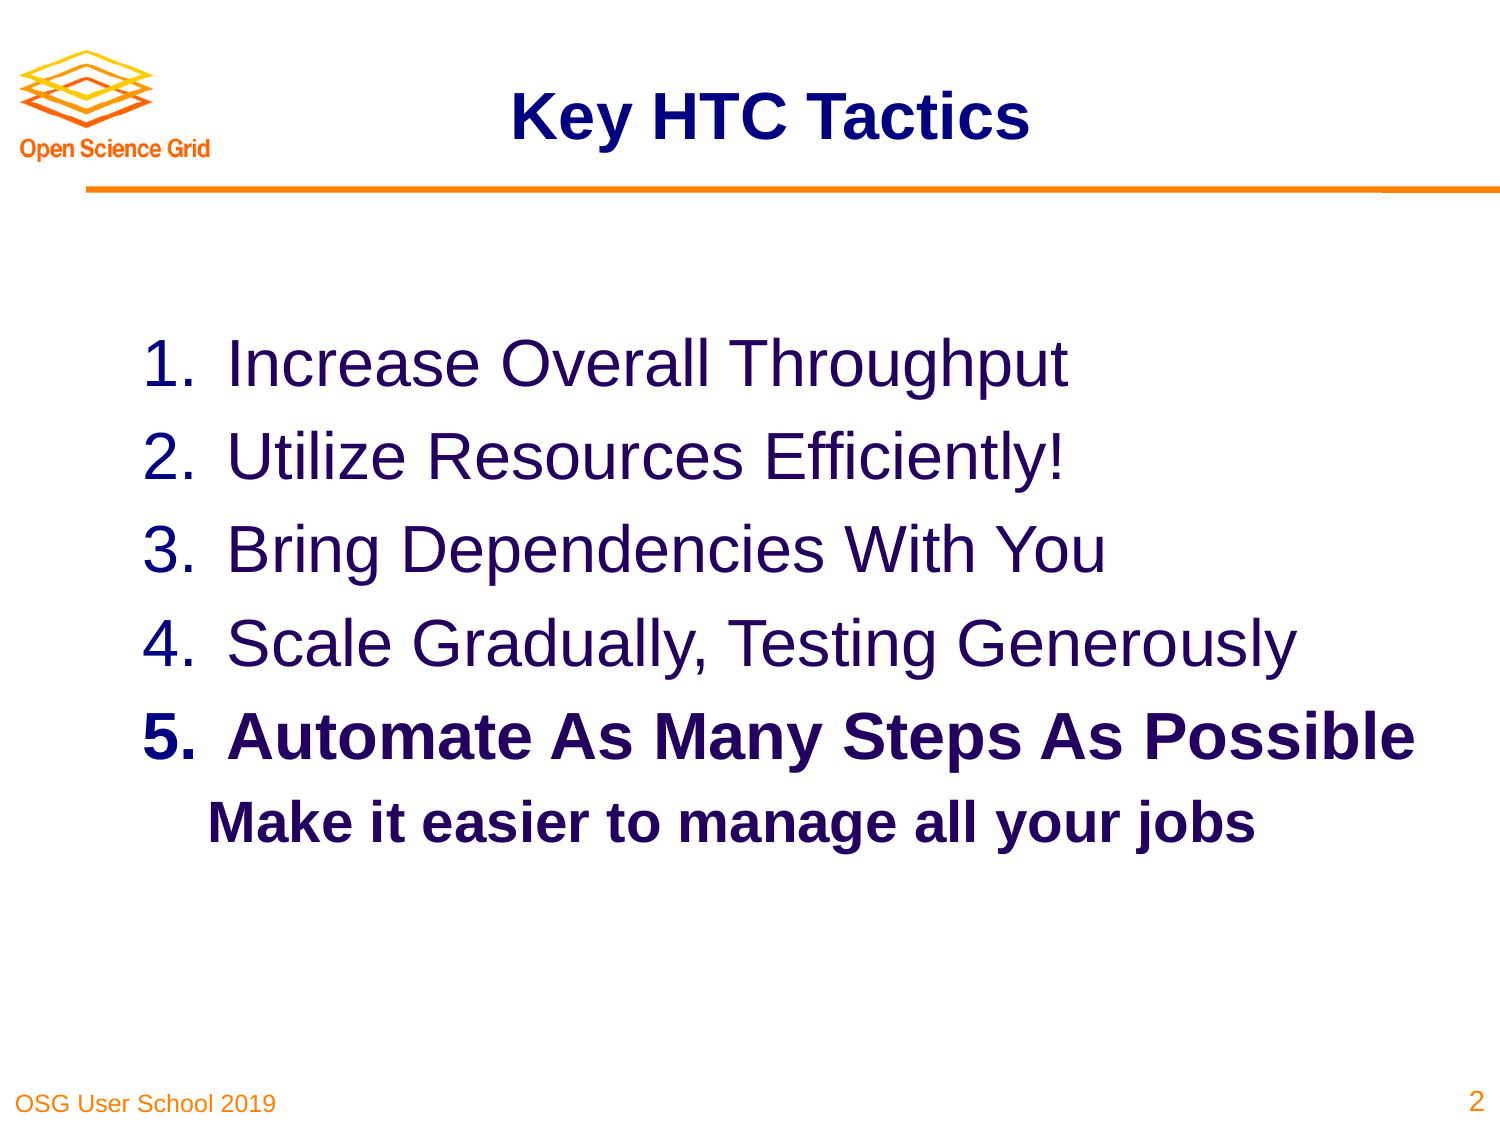

# Key HTC Tactics

Increase Overall Throughput
Utilize Resources Efficiently!
Bring Dependencies With You
Scale Gradually, Testing Generously
Automate As Many Steps As Possible
Make it easier to manage all your jobs
2